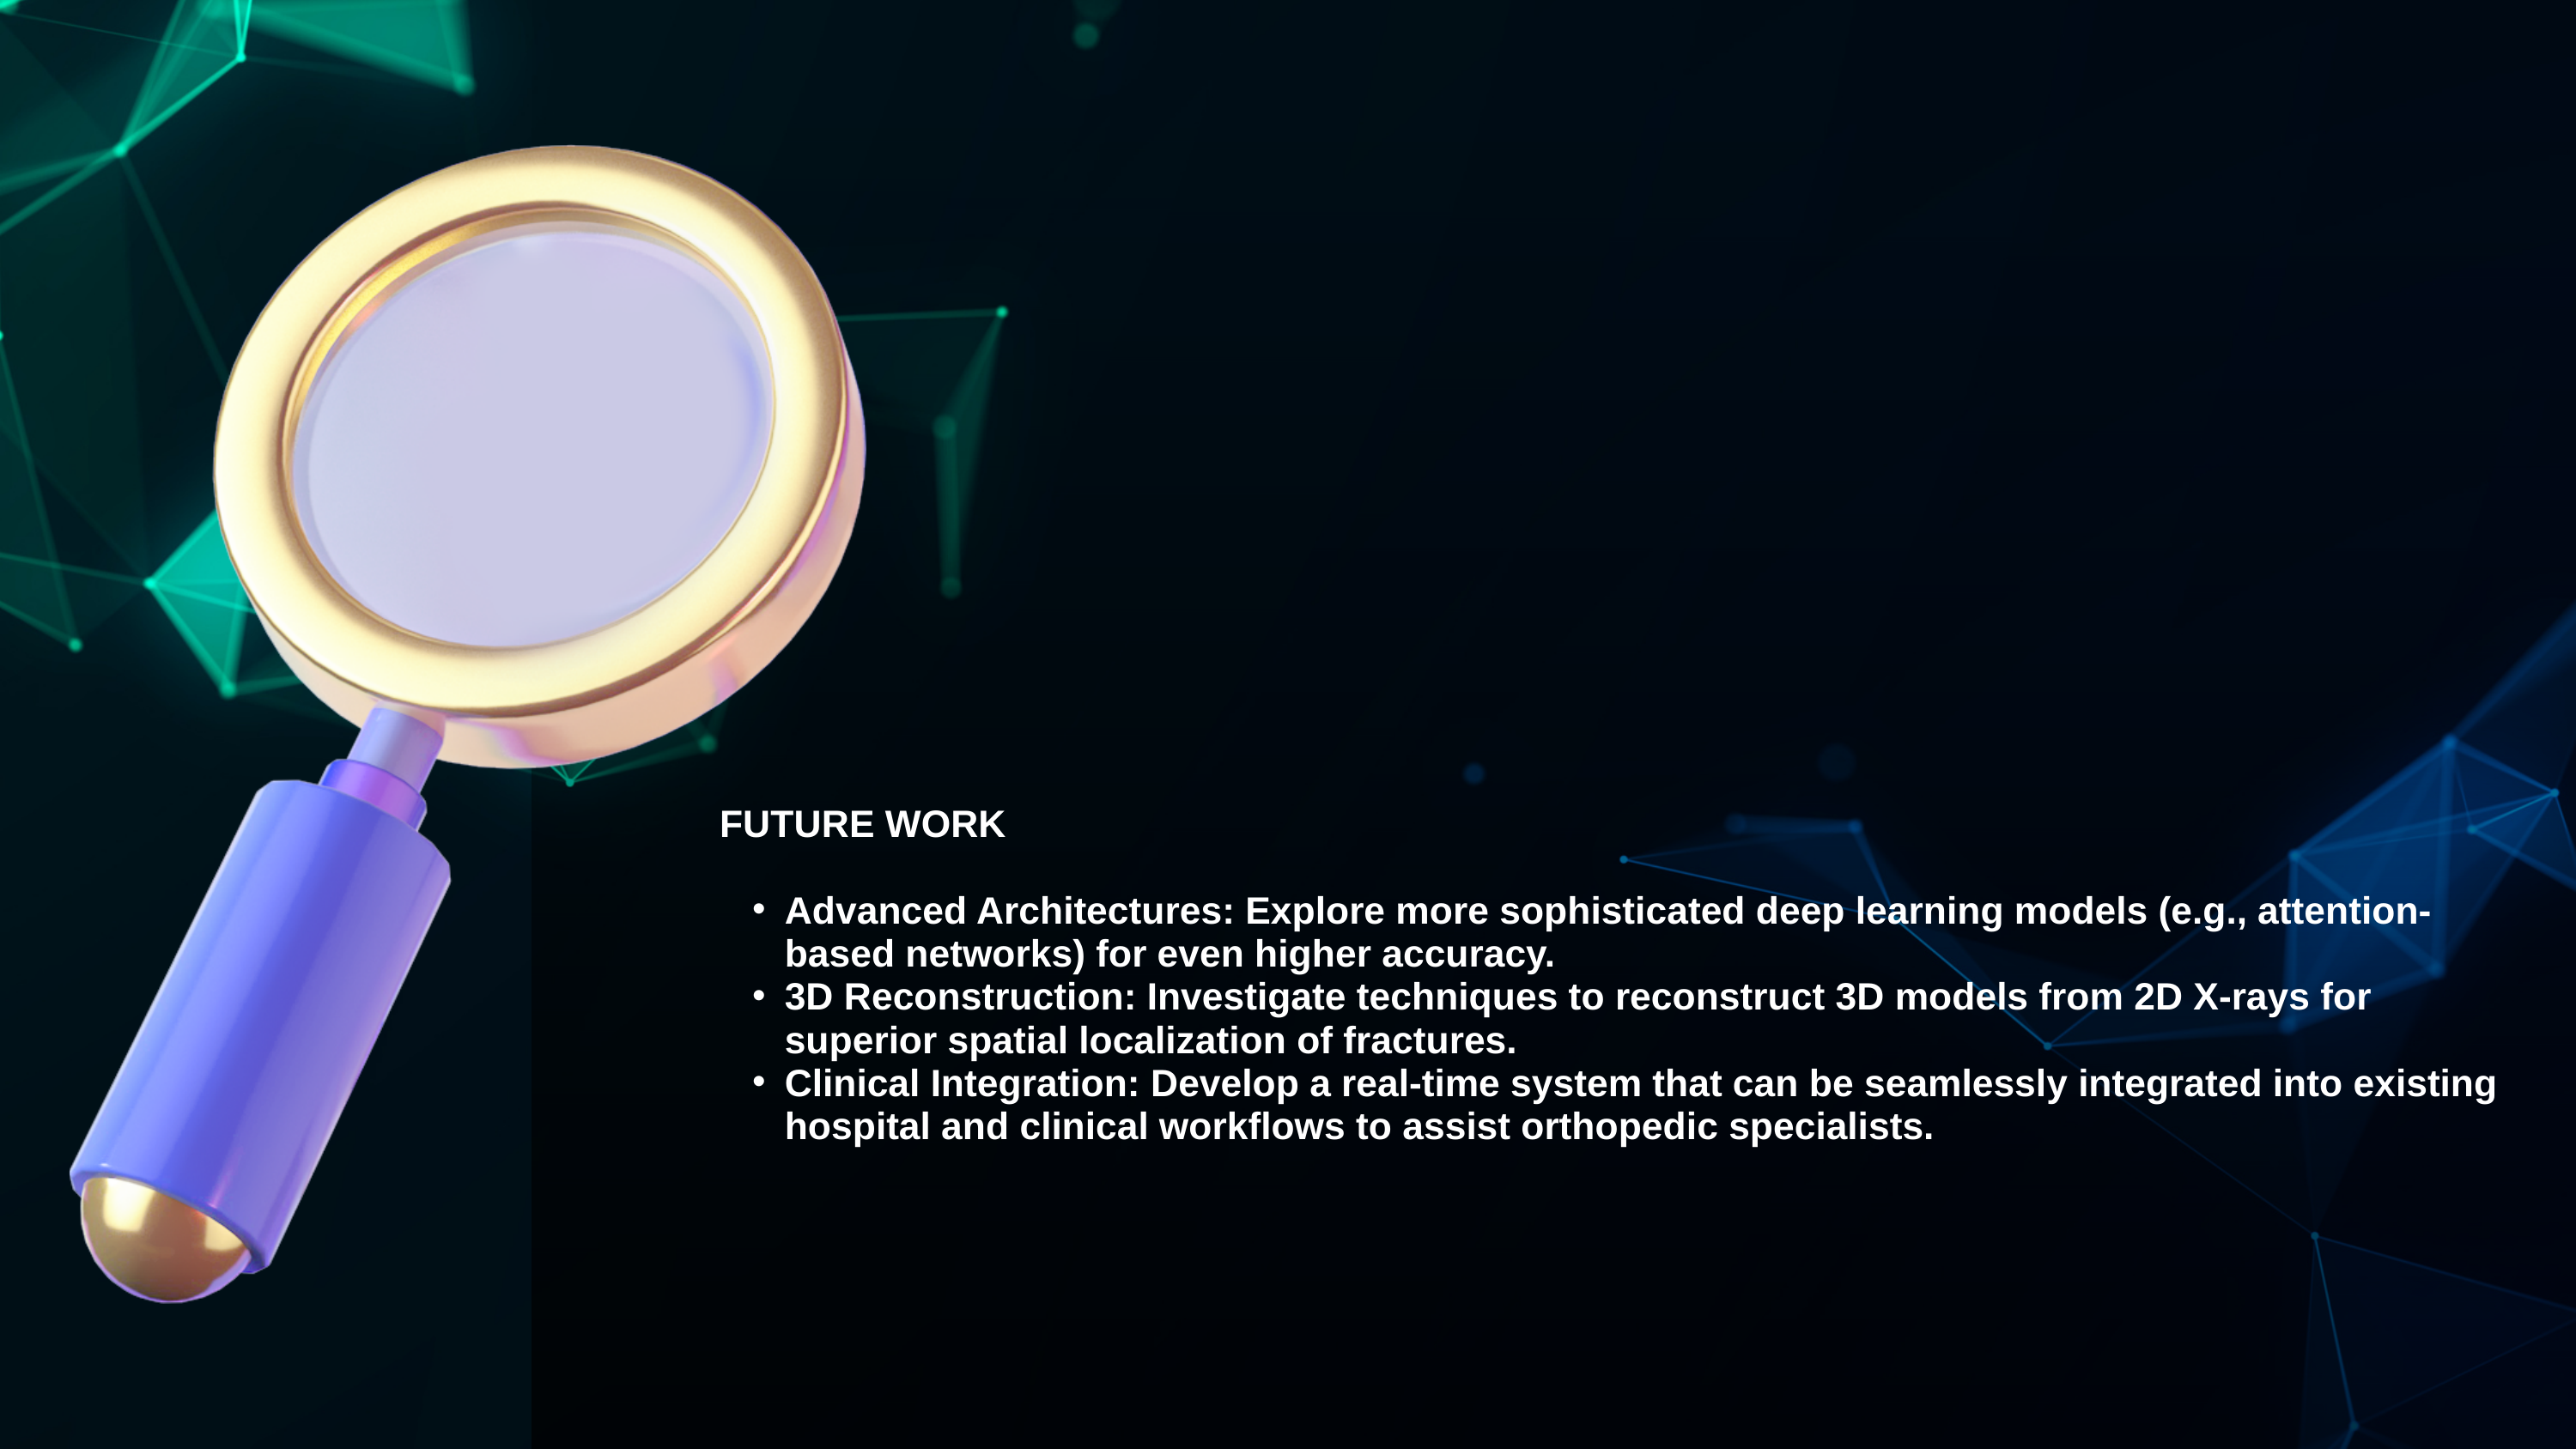

FUTURE WORK

Advanced Architectures: Explore more sophisticated deep learning models (e.g., attention-based networks) for even higher accuracy.
3D Reconstruction: Investigate techniques to reconstruct 3D models from 2D X-rays for superior spatial localization of fractures.
Clinical Integration: Develop a real-time system that can be seamlessly integrated into existing hospital and clinical workflows to assist orthopedic specialists.